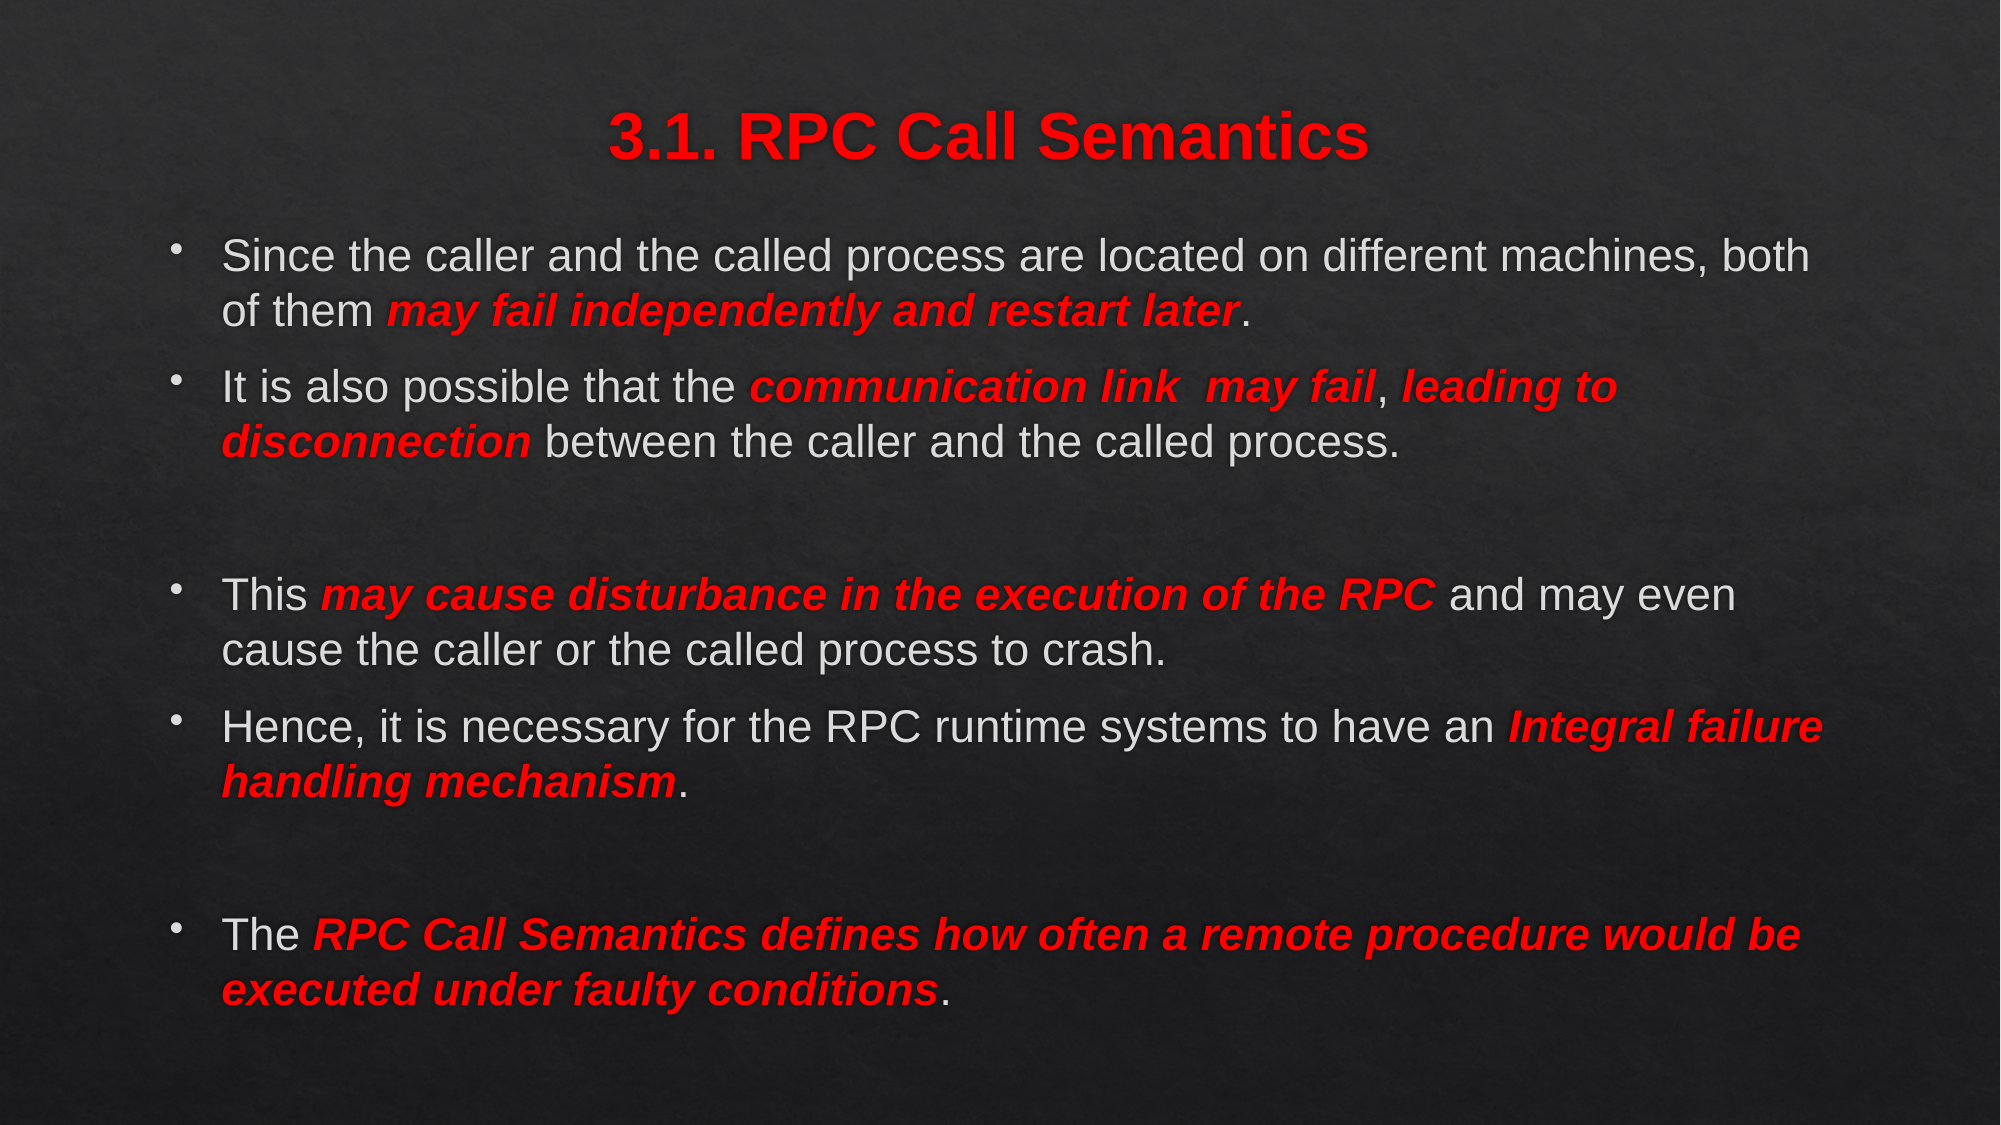

# 3.1. RPC Call Semantics
Since the caller and the called process are located on different machines, both of them may fail independently and restart later.
It is also possible that the communication link  may fail, leading to disconnection between the caller and the called process.

This may cause disturbance in the execution of the RPC and may even cause the caller or the called process to crash.
Hence, it is necessary for the RPC runtime systems to have an Integral failure handling mechanism.

The RPC Call Semantics defines how often a remote procedure would be executed under faulty conditions.